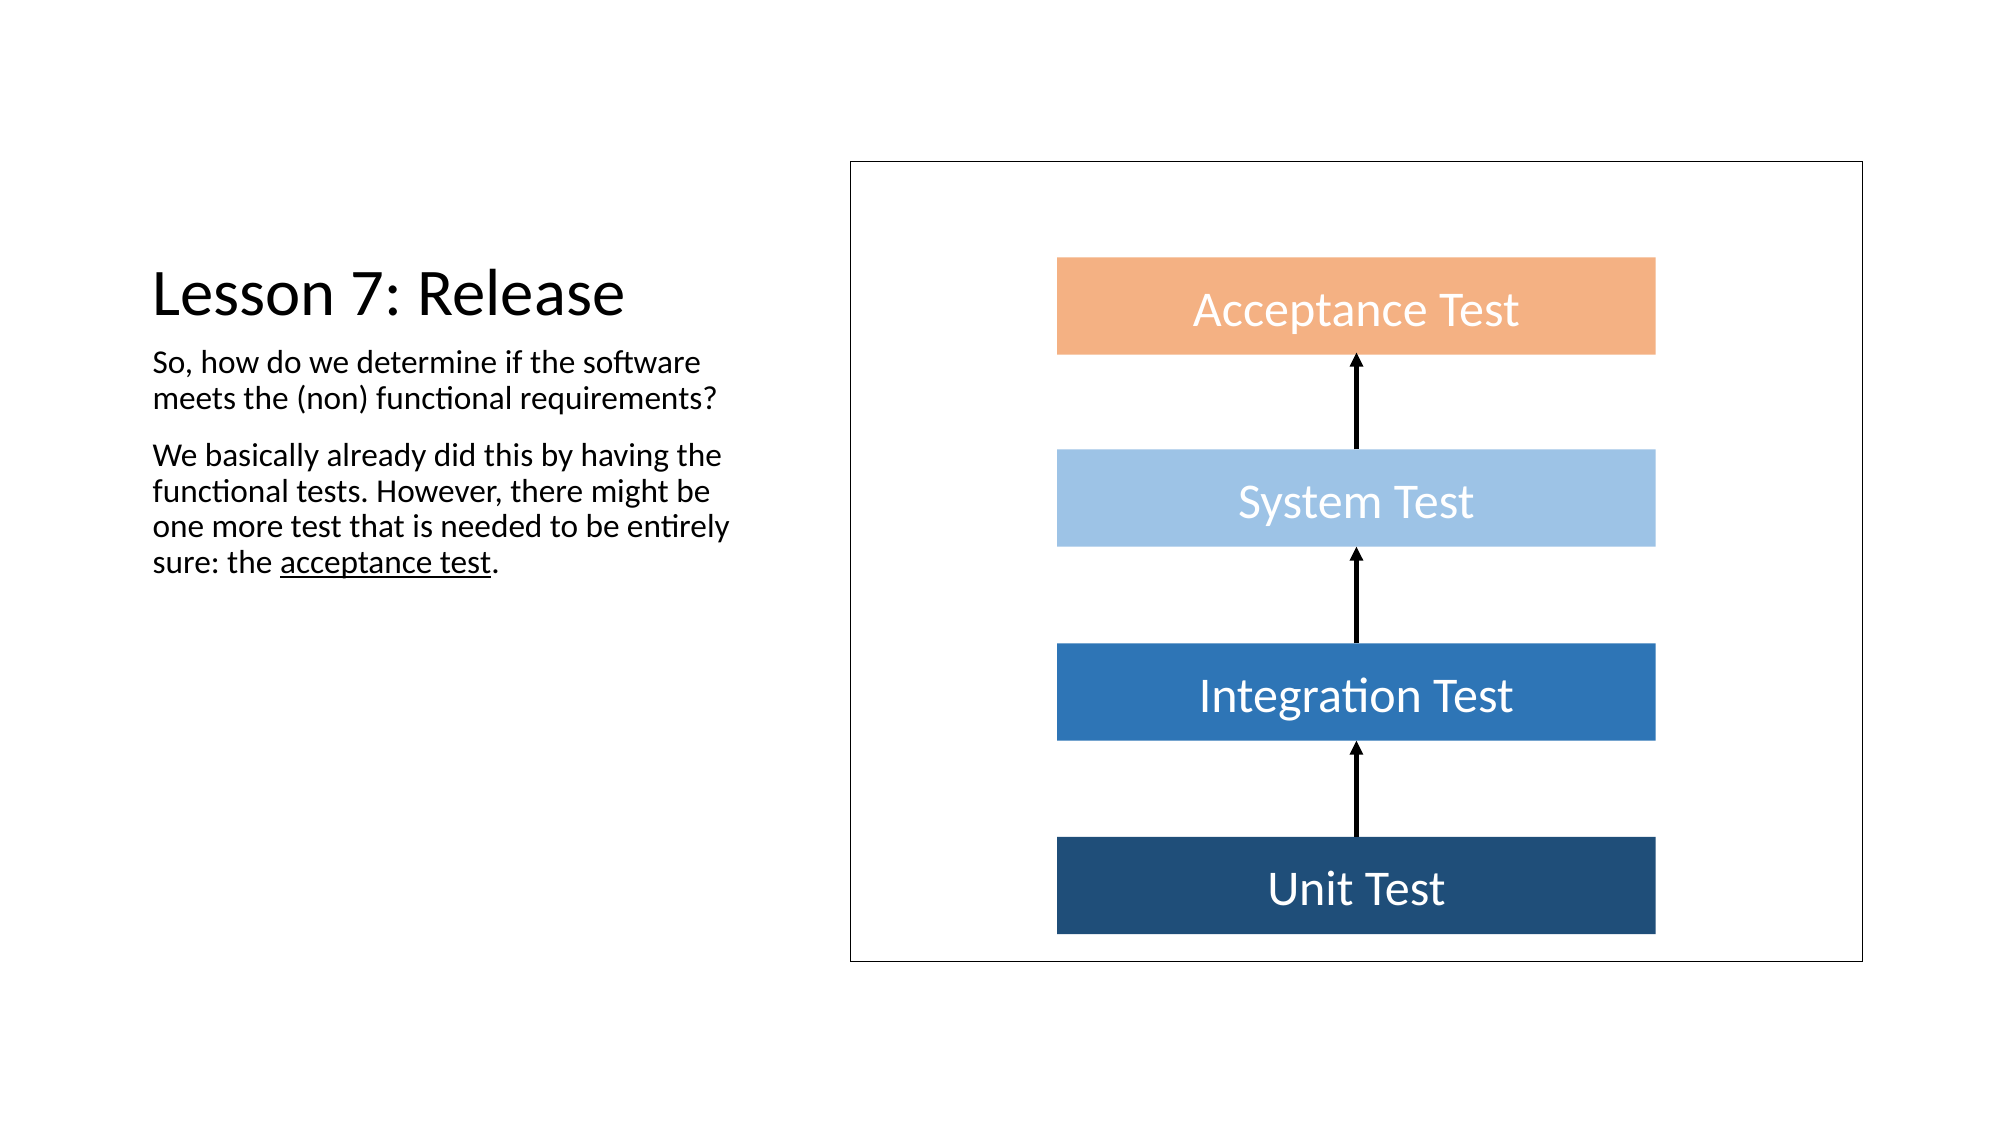

# Lesson 7: Release

Acceptance Test
So, how do we determine if the software meets the (non) functional requirements?
We basically already did this by having the functional tests. However, there might be one more test that is needed to be entirely sure: the acceptance test.

System Test
Integration Test
Unit Test